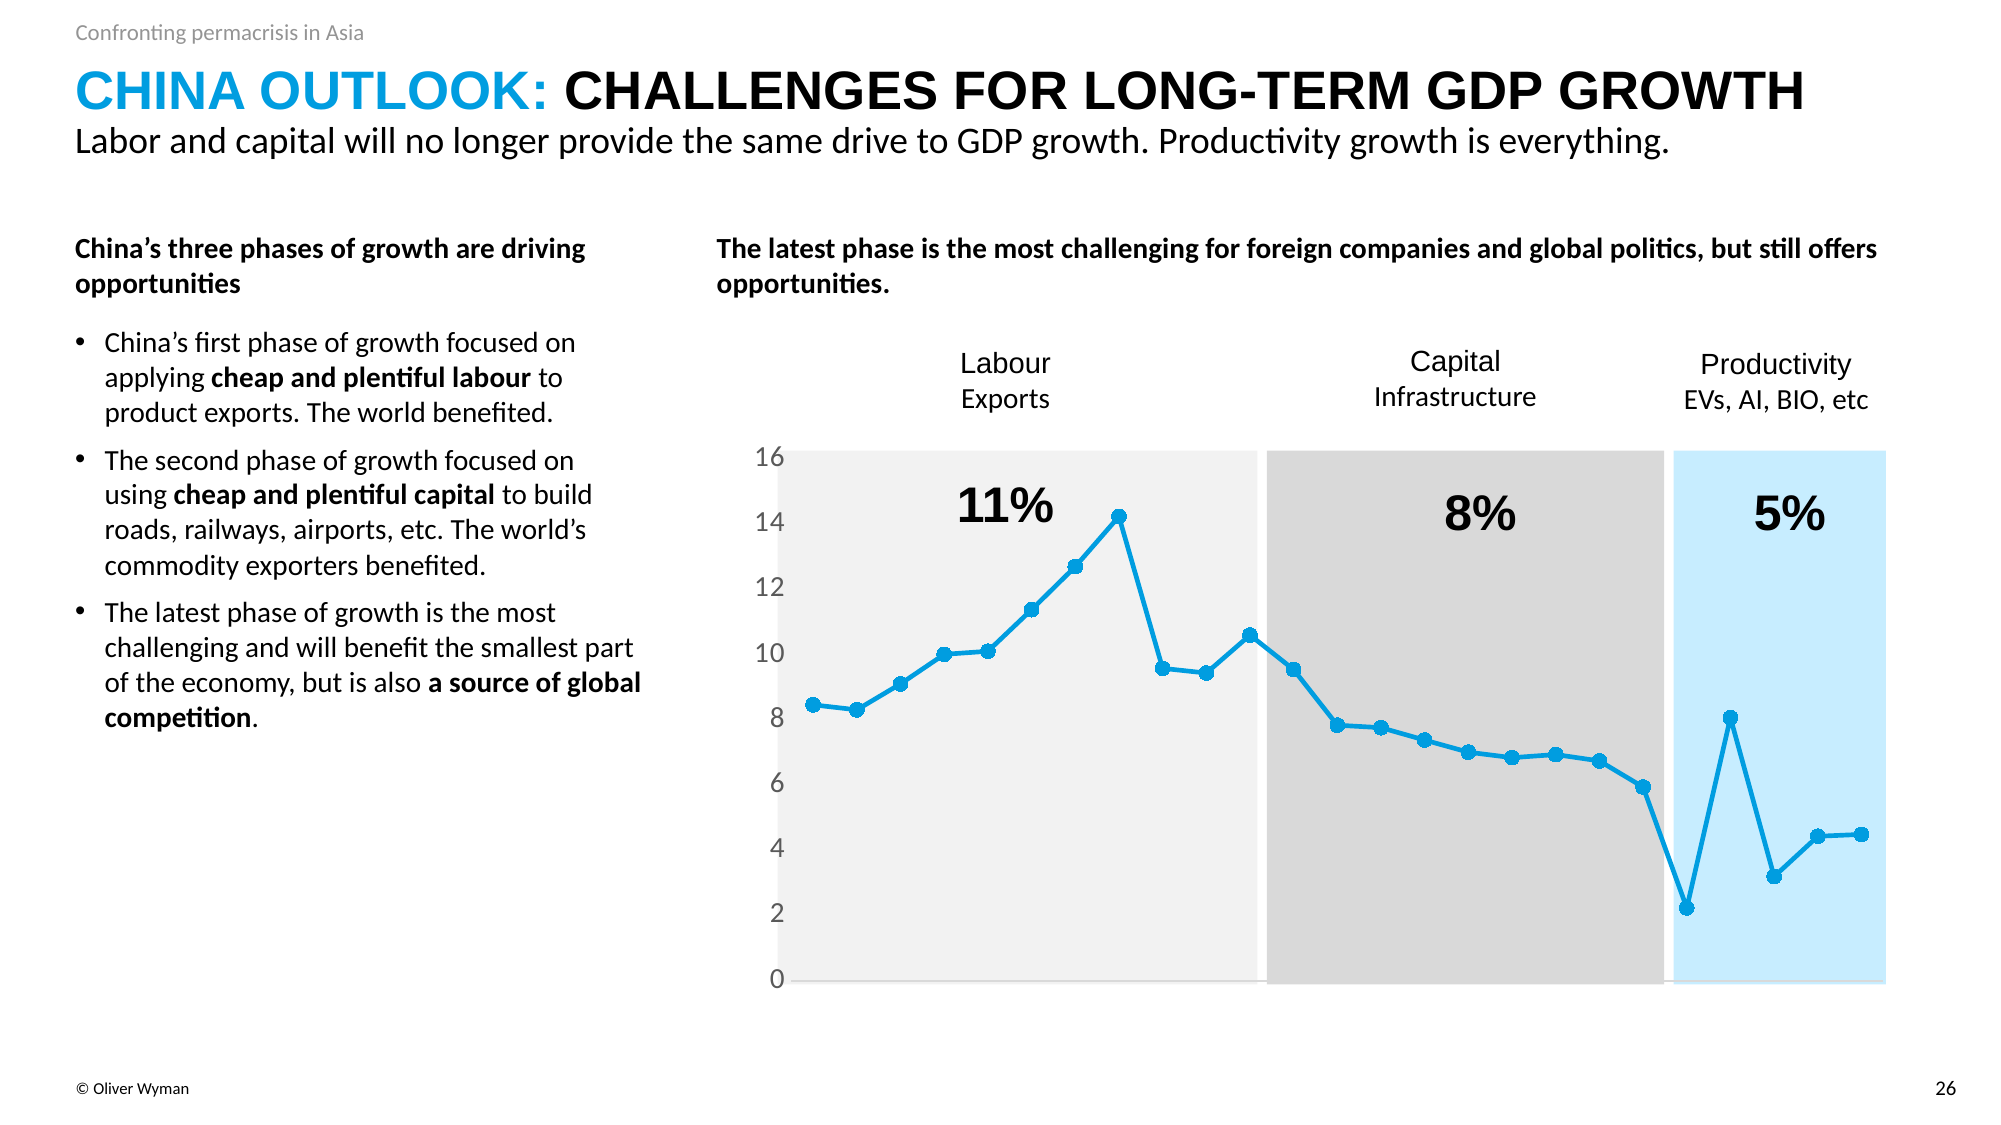

Confronting permacrisis in Asia
# China Outlook: challenges for long-term gdp growth Labor and capital will no longer provide the same drive to GDP growth. Productivity growth is everything.
China’s three phases of growth are driving opportunities
The latest phase is the most challenging for foreign companies and global politics, but still offers opportunities.
China’s first phase of growth focused on applying cheap and plentiful labour to product exports. The world benefited.
The second phase of growth focused on using cheap and plentiful capital to build roads, railways, airports, etc. The world’s commodity exporters benefited.
The latest phase of growth is the most challenging and will benefit the smallest part of the economy, but is also a source of global competition.
Capital
Infrastructure
Labour
Exports
Productivity
EVs, AI, BIO, etc

### Chart

| Category | China |
|---|---|
| 2000 | 8.472 |
| 2001 | 8.319 |
| 2002 | 9.115 |
| 2003 | 10.021 |
| 2004 | 10.114 |
| 2005 | 11.389 |
| 2006 | 12.71 |
| 2007 | 14.247 |
| 2008 | 9.592 |
| 2009 | 9.446 |
| 2010 | 10.611 |
| 2011 | 9.551 |
| 2012 | 7.848 |
| 2013 | 7.771 |
| 2014 | 7.391 |
| 2015 | 7.018 |
| 2016 | 6.851 |
| 2017 | 6.947 |
| 2018 | 6.751 |
| 2019 | 5.951 |
| 2020 | 2.244 |
| 2021 | 8.08 |
| 2022 | 3.205 |
| 2023 | 4.441 |
| 2024 | 4.498 |

11%
8%
5%